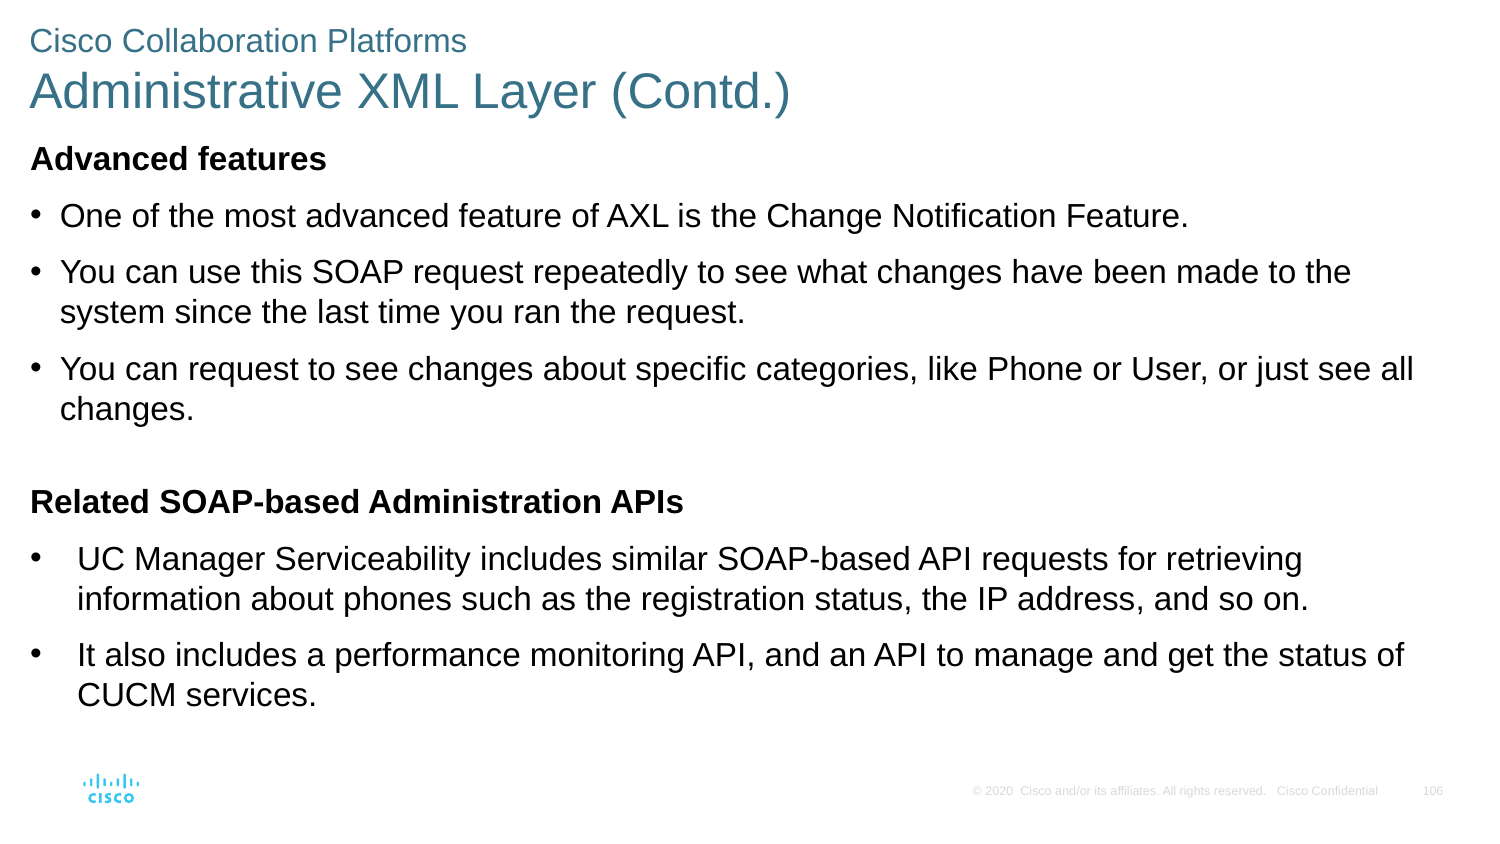

# Cisco Collaboration Platforms Administrative XML Layer (Contd.)
Advanced features
One of the most advanced feature of AXL is the Change Notification Feature.
You can use this SOAP request repeatedly to see what changes have been made to the system since the last time you ran the request.
You can request to see changes about specific categories, like Phone or User, or just see all changes.

Related SOAP-based Administration APIs
UC Manager Serviceability includes similar SOAP-based API requests for retrieving information about phones such as the registration status, the IP address, and so on.
It also includes a performance monitoring API, and an API to manage and get the status of CUCM services.